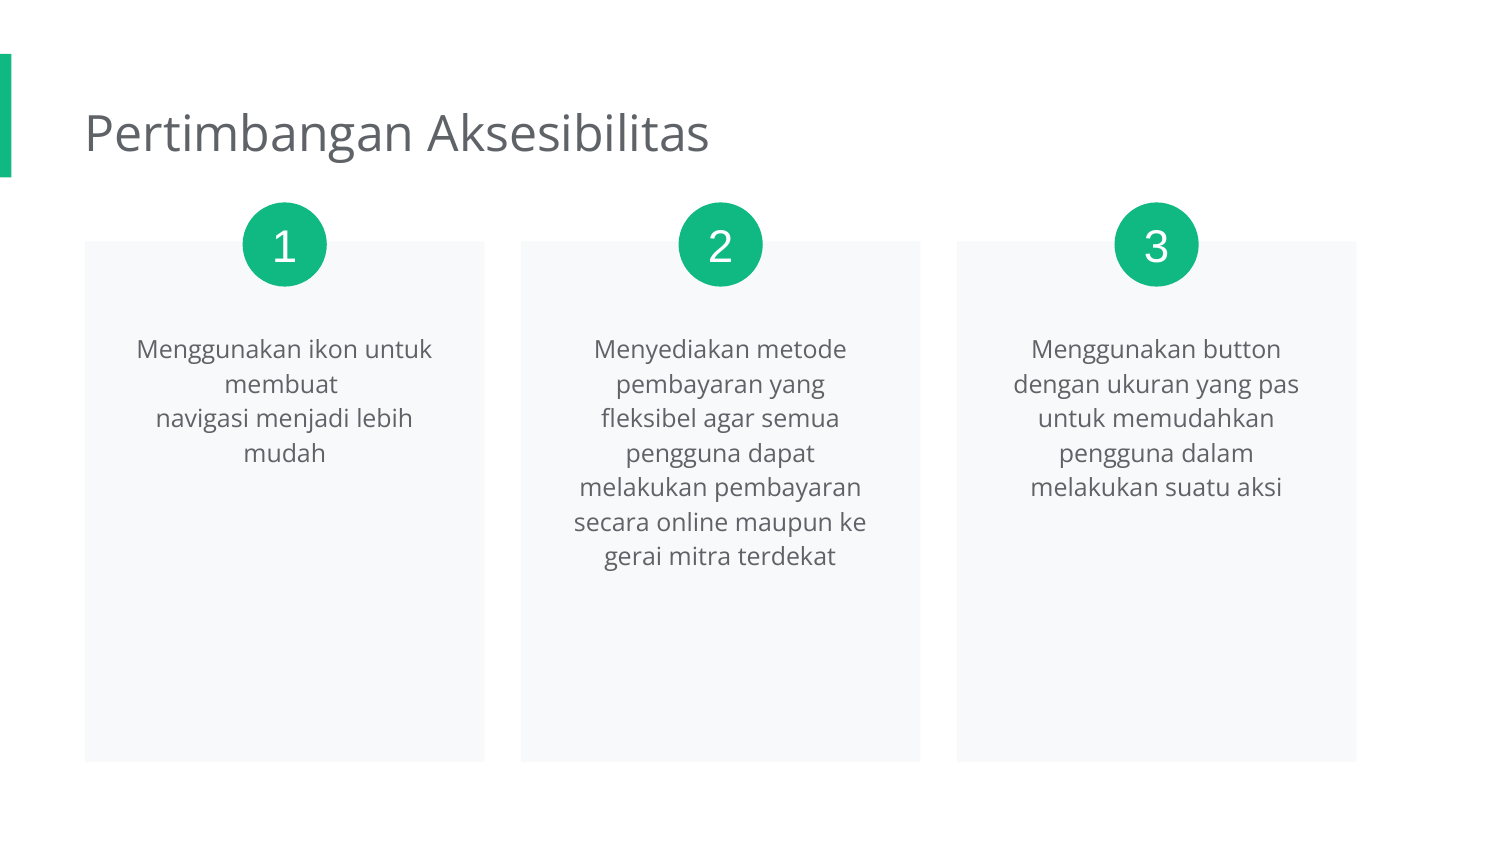

Pertimbangan Aksesibilitas
1
2
3

Menggunakan ikon untuk membuat
navigasi menjadi lebih mudah

Menyediakan metode pembayaran yang fleksibel agar semua pengguna dapat melakukan pembayaran secara online maupun ke gerai mitra terdekat
Menggunakan button dengan ukuran yang pas untuk memudahkan pengguna dalam melakukan suatu aksi